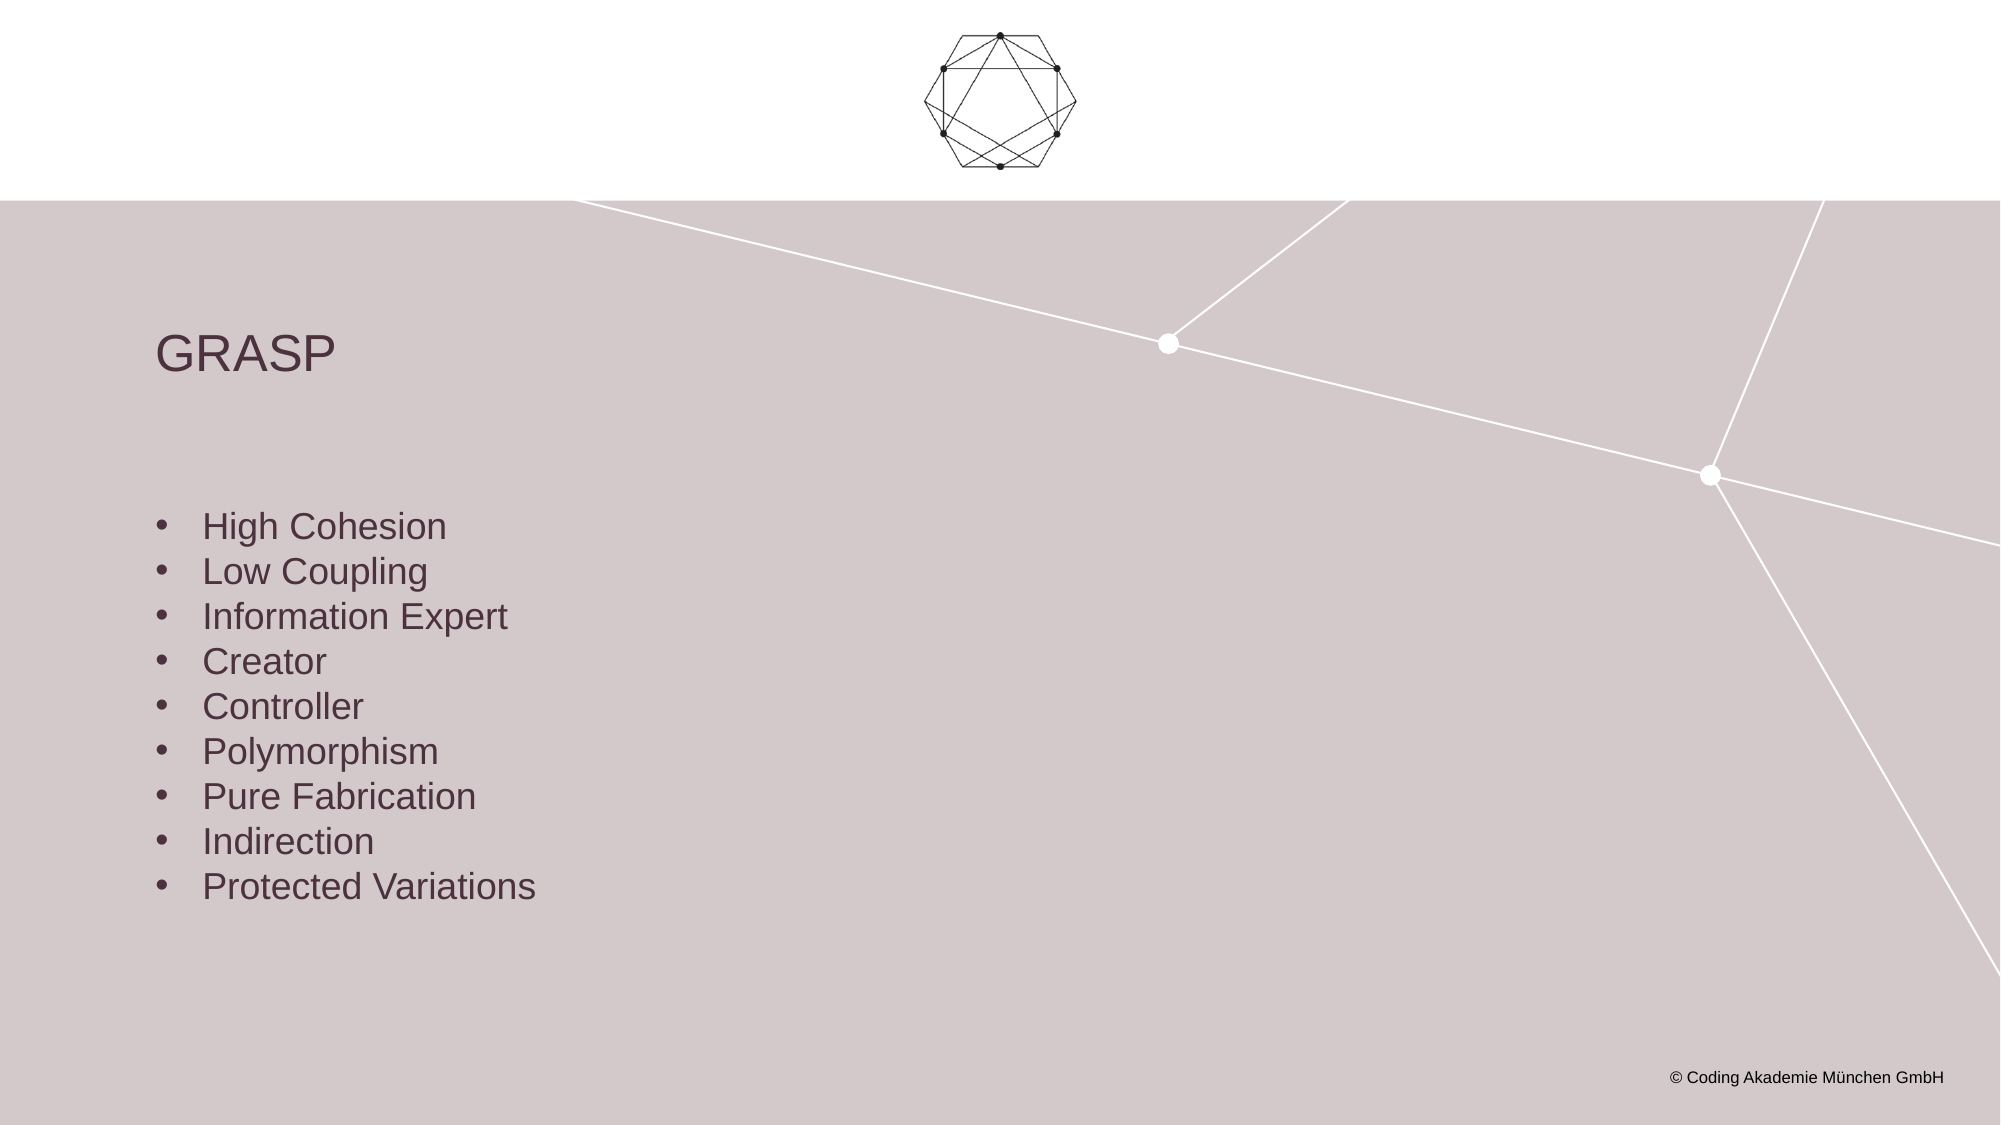

# GRASP
High Cohesion
Low Coupling
Information Expert
Creator
Controller
Polymorphism
Pure Fabrication
Indirection
Protected Variations
© Coding Akademie München GmbH